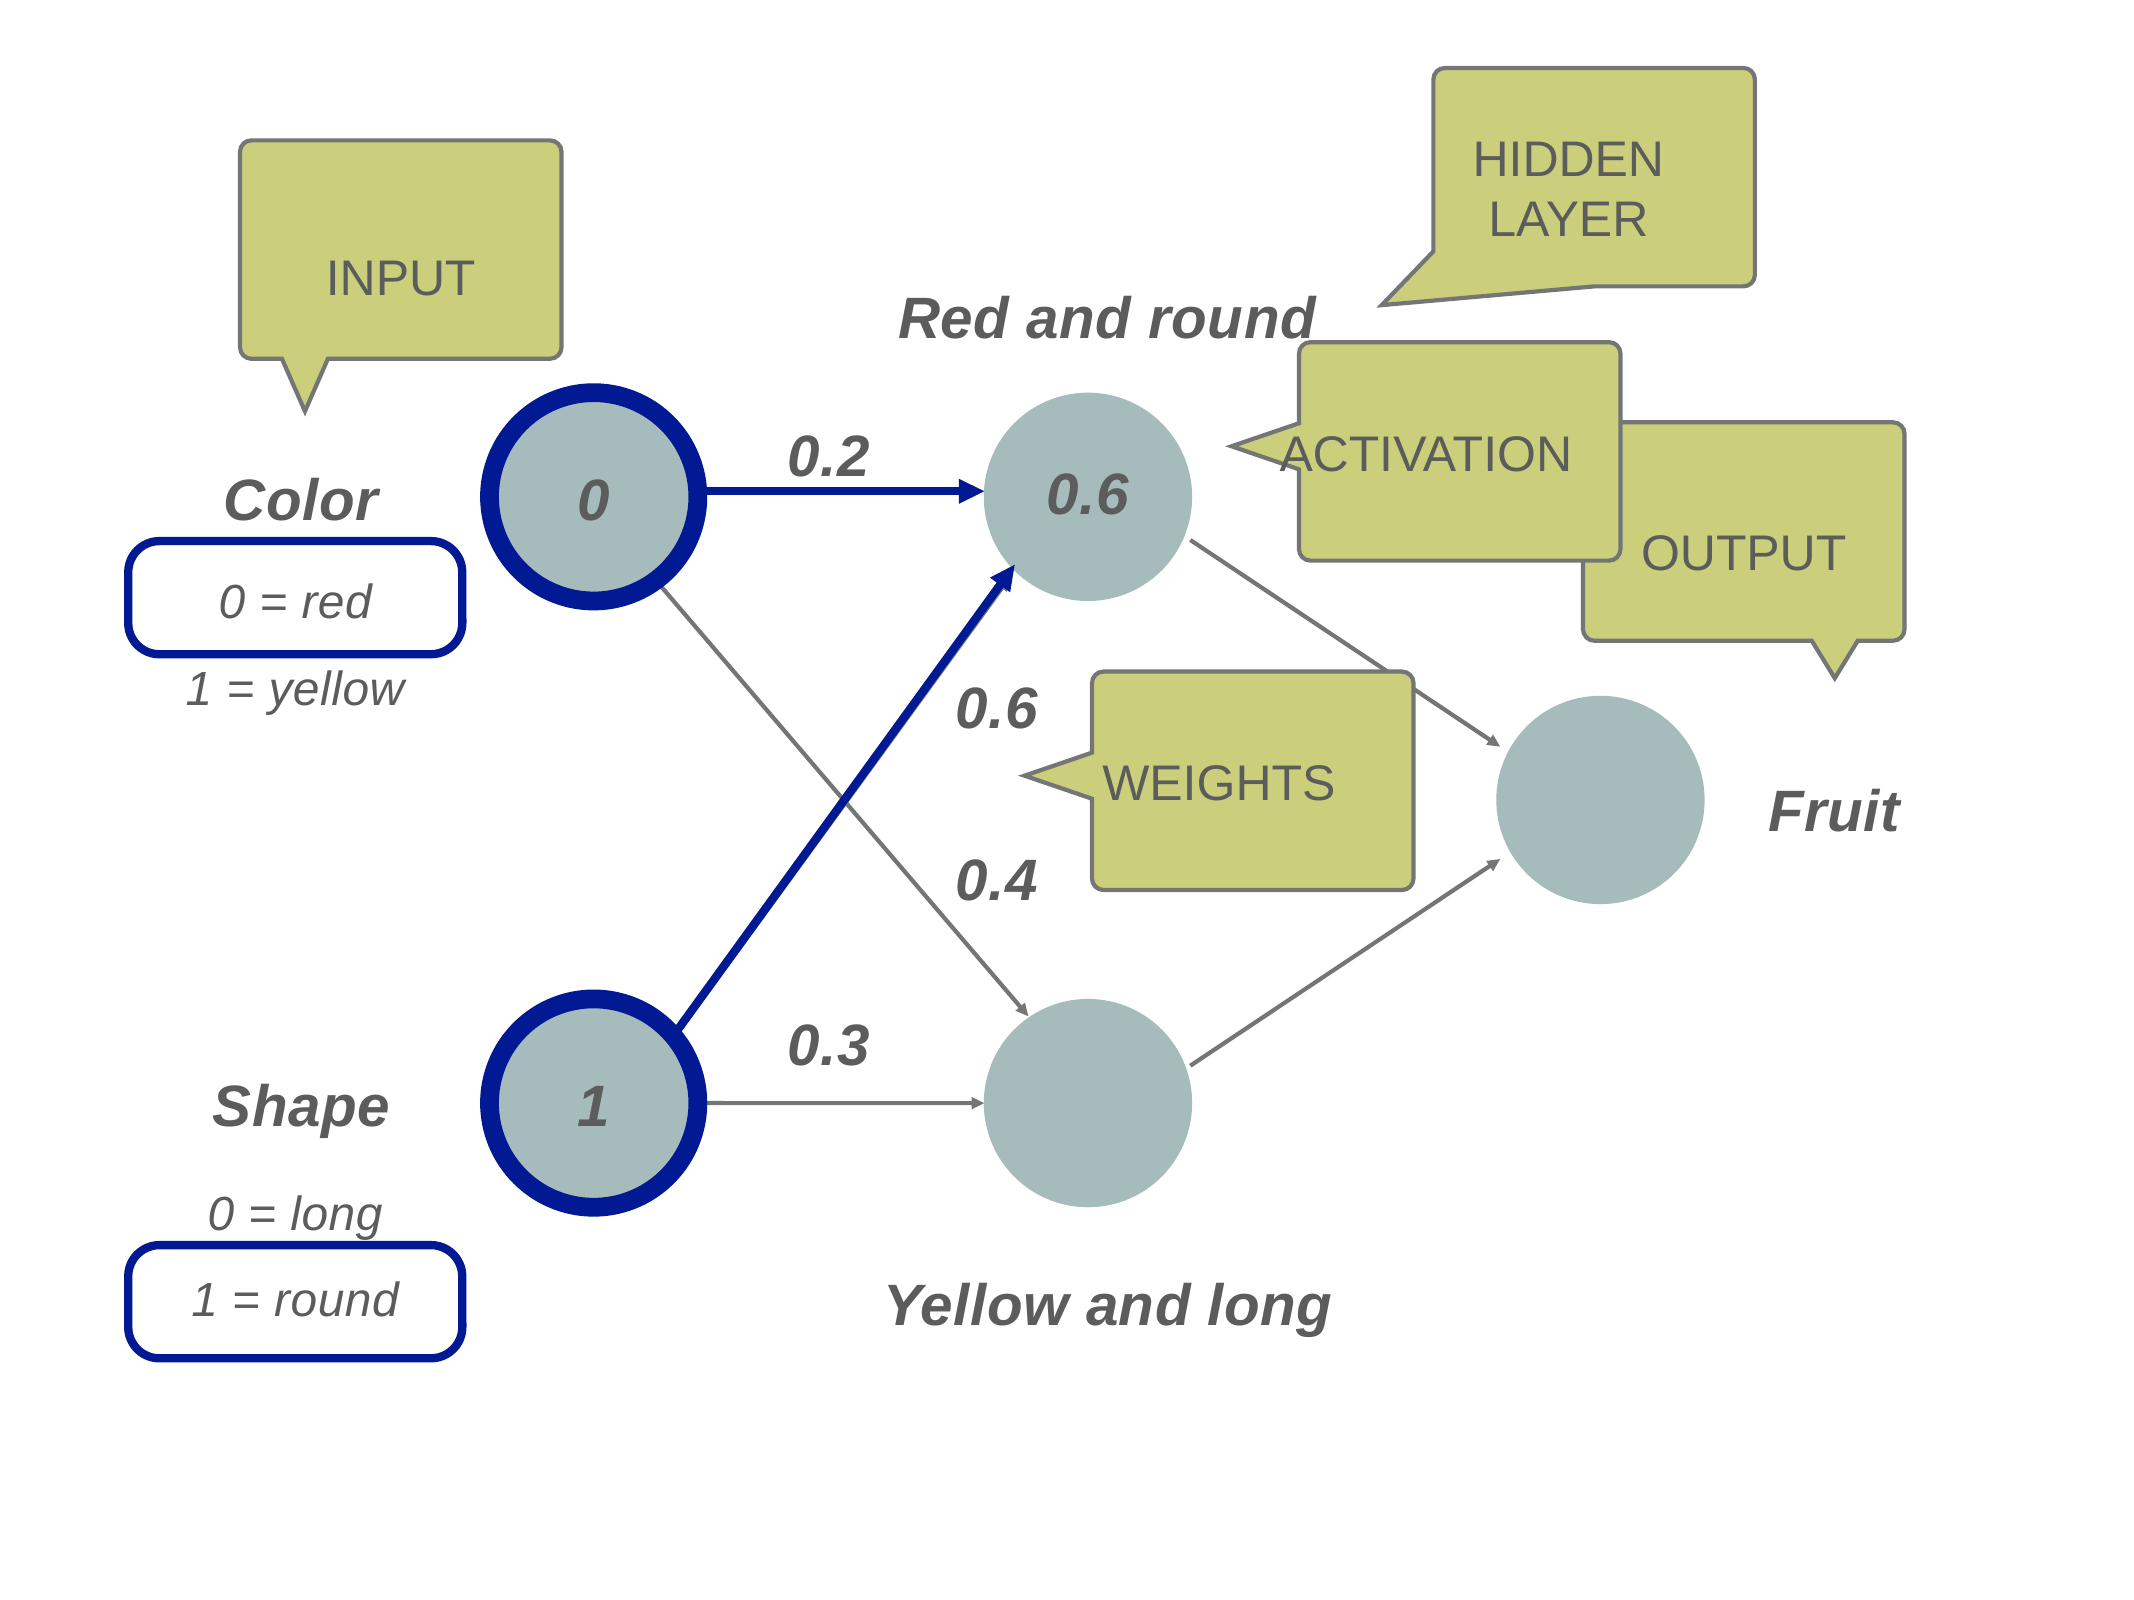

14
HIDDEN
LAYER
INPUT
Red and round
ACTIVATION

0.2
OUTPUT
0.6
Color
0

0 = red
1 = yellow

0.6
WEIGHTS

Fruit
0.4

0.3

Shape
1

0 = long
1 = round

Yellow and long